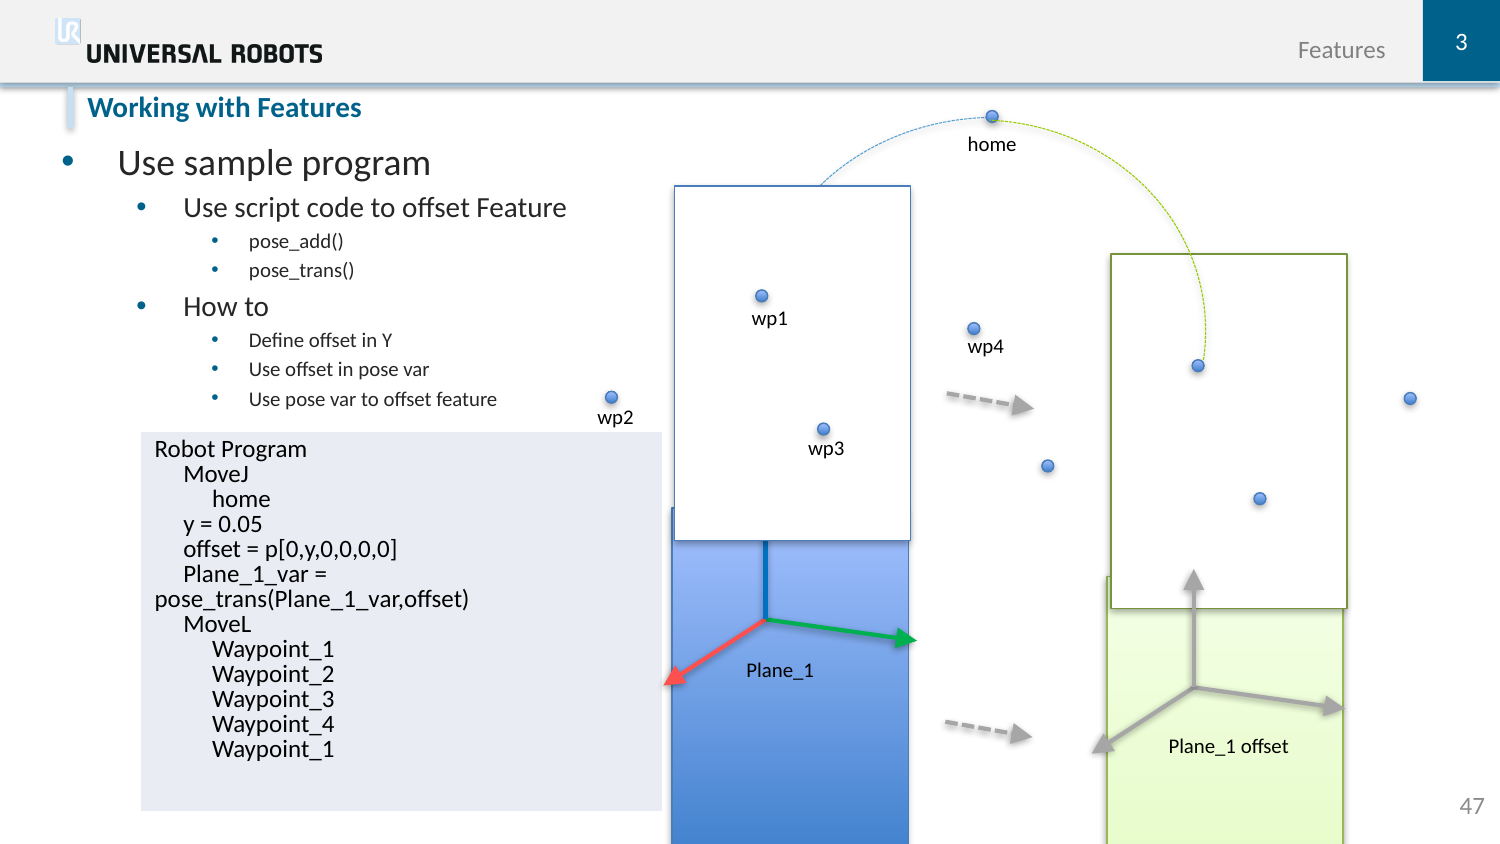

3
Features

Use sample program
Use script code to offset Feature
pose_add()
pose_trans()
How to
Define offset in Y
Use offset in pose var
Use pose var to offset feature

Working with Features

home

wp1

wp4

wp2

wp3
| Robot Program MoveJ home y = 0.05 offset = p[0,y,0,0,0,0] Plane\_1\_var = pose\_trans(Plane\_1\_var,offset) MoveL Waypoint\_1 Waypoint\_2 Waypoint\_3 Waypoint\_4 Waypoint\_1 |
| --- |

Plane_1
Plane_1 offset
47